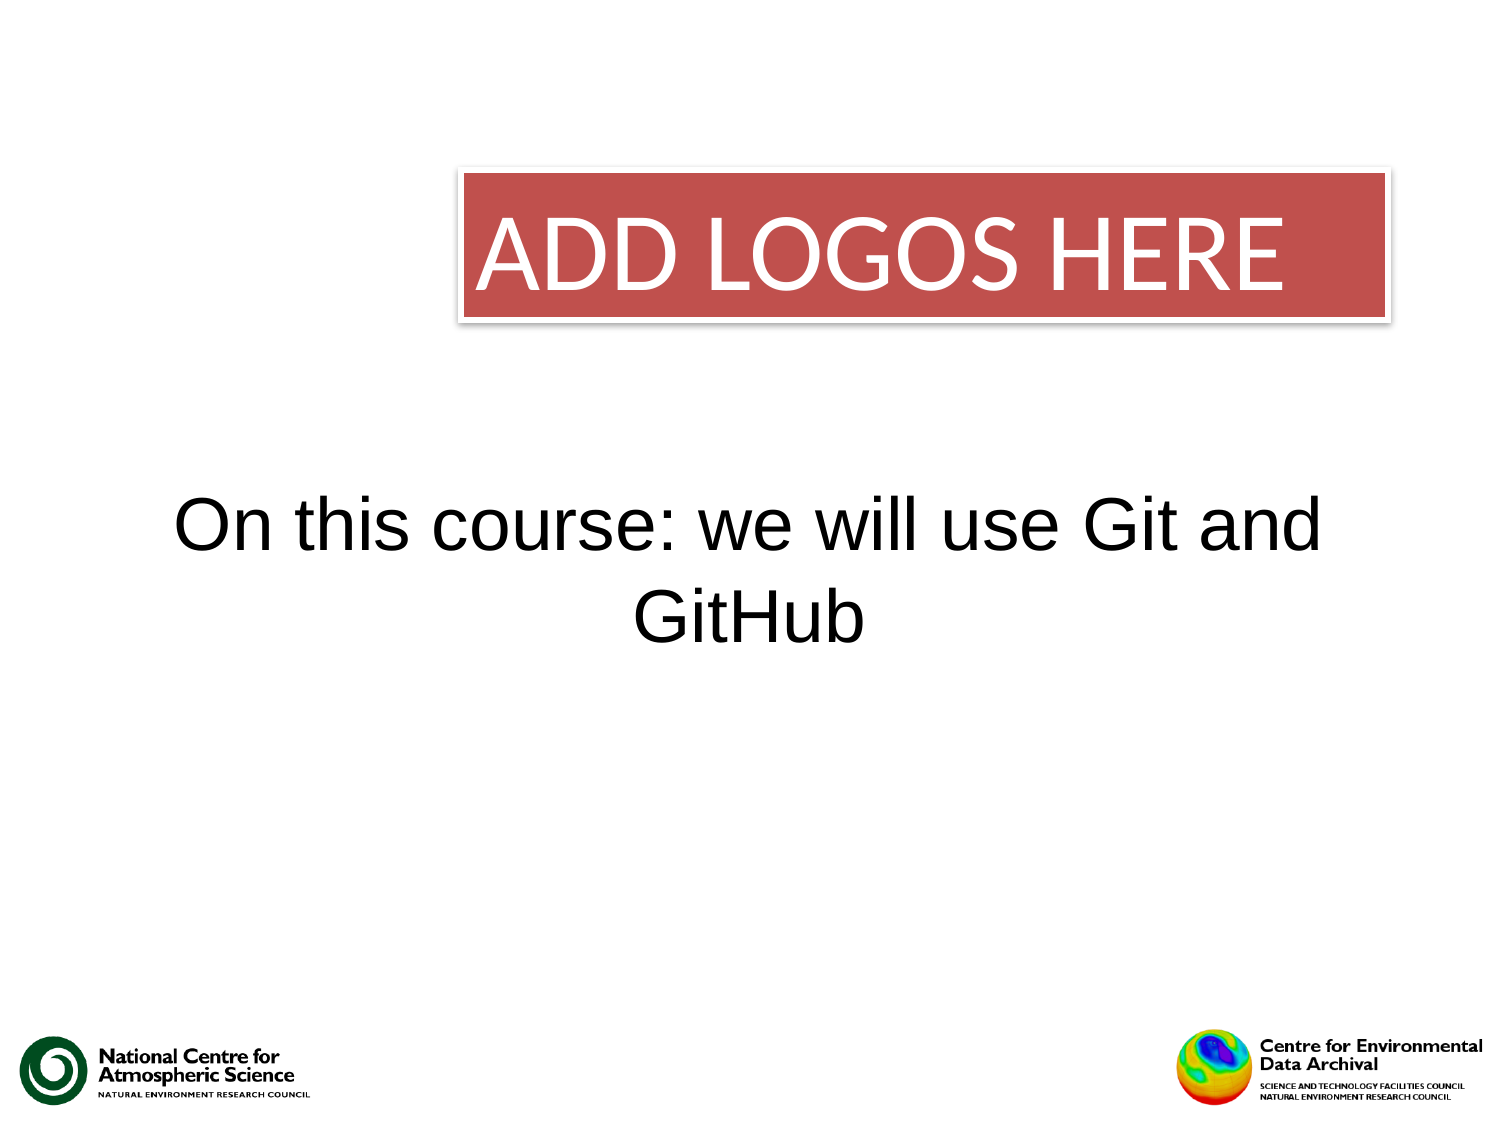

ADD LOGOS HERE
On this course: we will use Git and GitHub